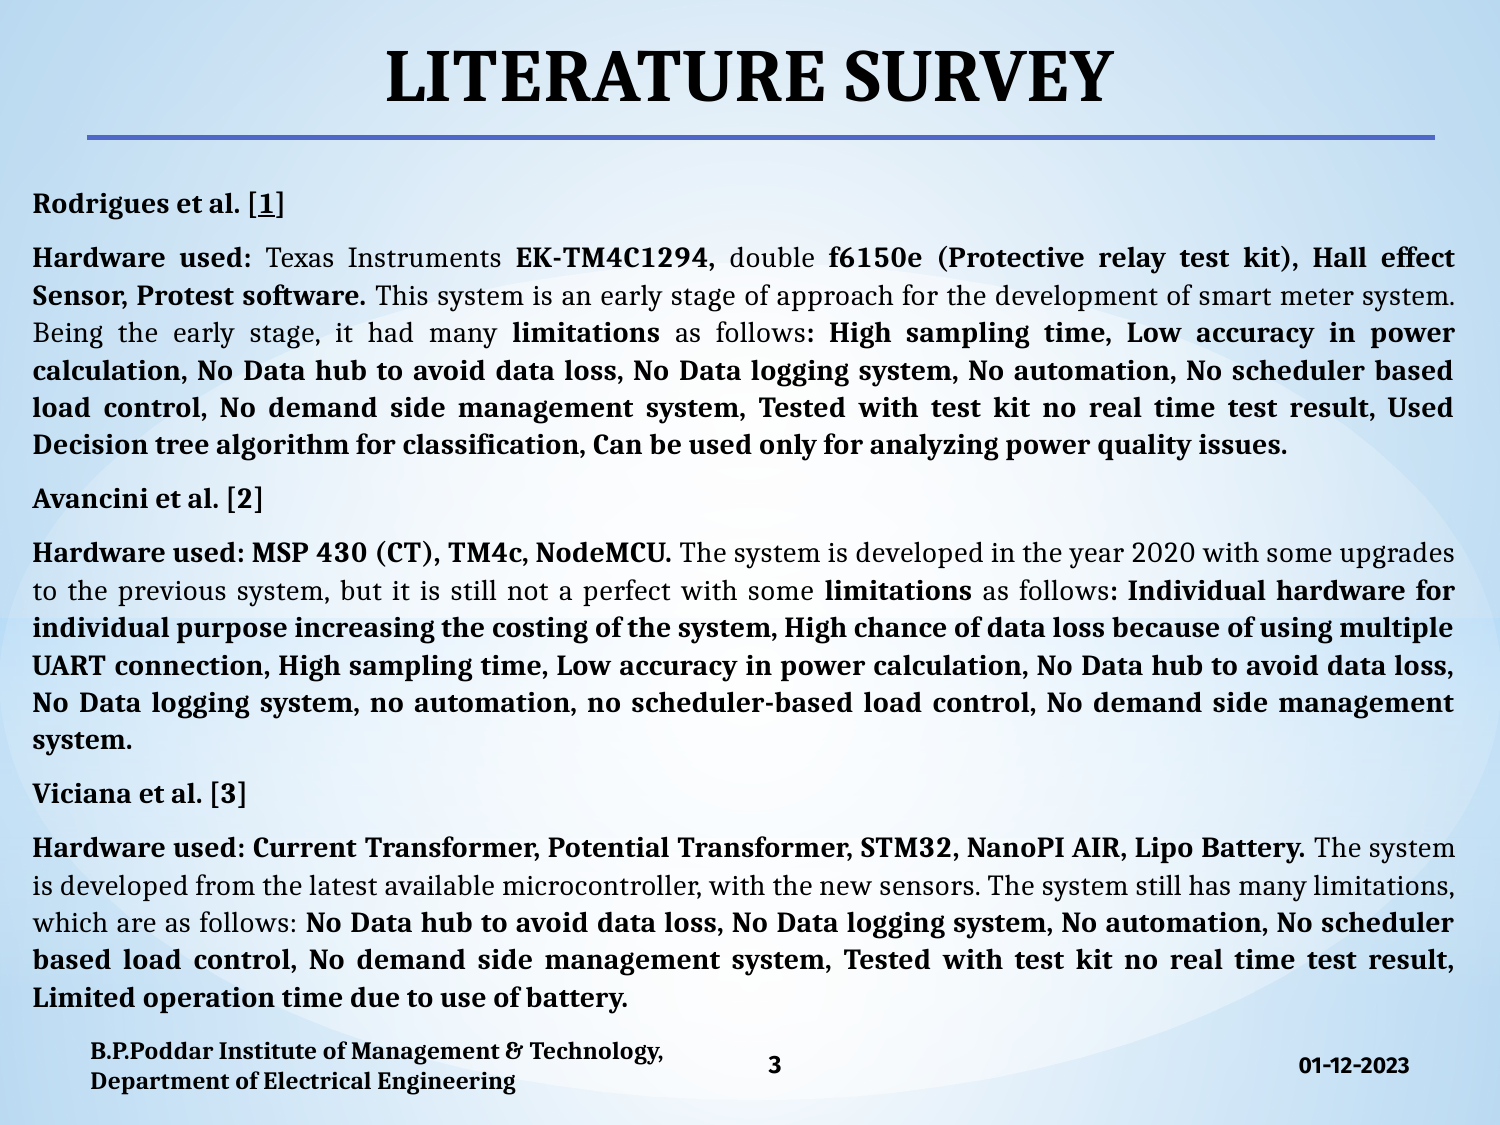

LITERATURE SURVEY
Rodrigues et al. [1]
Hardware used: Texas Instruments EK-TM4C1294, double f6150e (Protective relay test kit), Hall effect Sensor, Protest software. This system is an early stage of approach for the development of smart meter system. Being the early stage, it had many limitations as follows: High sampling time, Low accuracy in power calculation, No Data hub to avoid data loss, No Data logging system, No automation, No scheduler based load control, No demand side management system, Tested with test kit no real time test result, Used Decision tree algorithm for classification, Can be used only for analyzing power quality issues.
Avancini et al. [2]
Hardware used: MSP 430 (CT), TM4c, NodeMCU. The system is developed in the year 2020 with some upgrades to the previous system, but it is still not a perfect with some limitations as follows: Individual hardware for individual purpose increasing the costing of the system, High chance of data loss because of using multiple UART connection, High sampling time, Low accuracy in power calculation, No Data hub to avoid data loss, No Data logging system, no automation, no scheduler-based load control, No demand side management system.
Viciana et al. [3]
Hardware used: Current Transformer, Potential Transformer, STM32, NanoPI AIR, Lipo Battery. The system is developed from the latest available microcontroller, with the new sensors. The system still has many limitations, which are as follows: No Data hub to avoid data loss, No Data logging system, No automation, No scheduler based load control, No demand side management system, Tested with test kit no real time test result, Limited operation time due to use of battery.

B.P.Poddar Institute of Management & Technology, Department of Electrical Engineering
3
01-12-2023